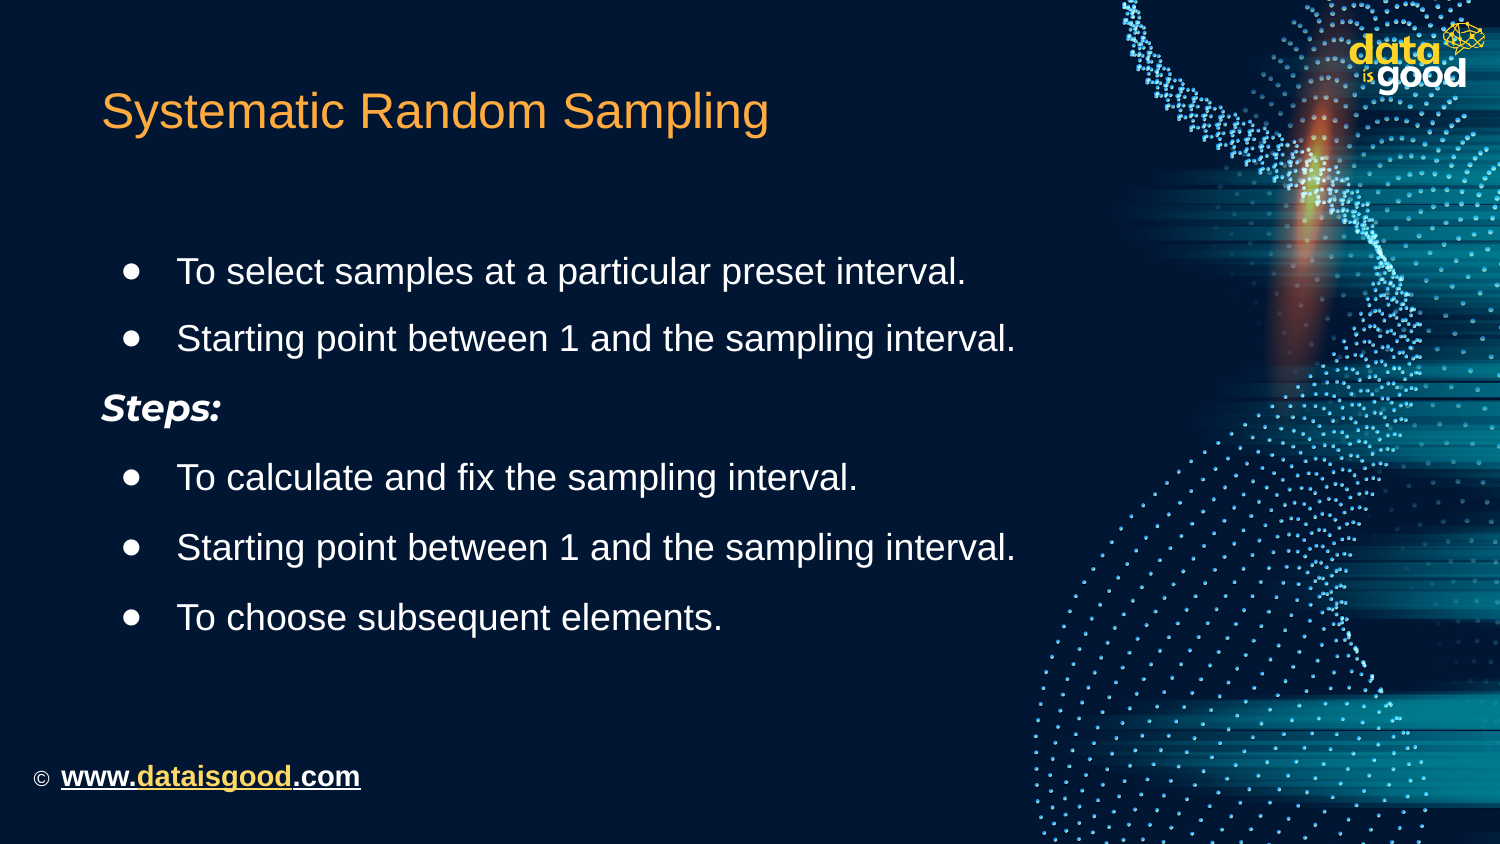

# Systematic Random Sampling
To select samples at a particular preset interval.
Starting point between 1 and the sampling interval.
Steps:
To calculate and fix the sampling interval.
Starting point between 1 and the sampling interval.
To choose subsequent elements.